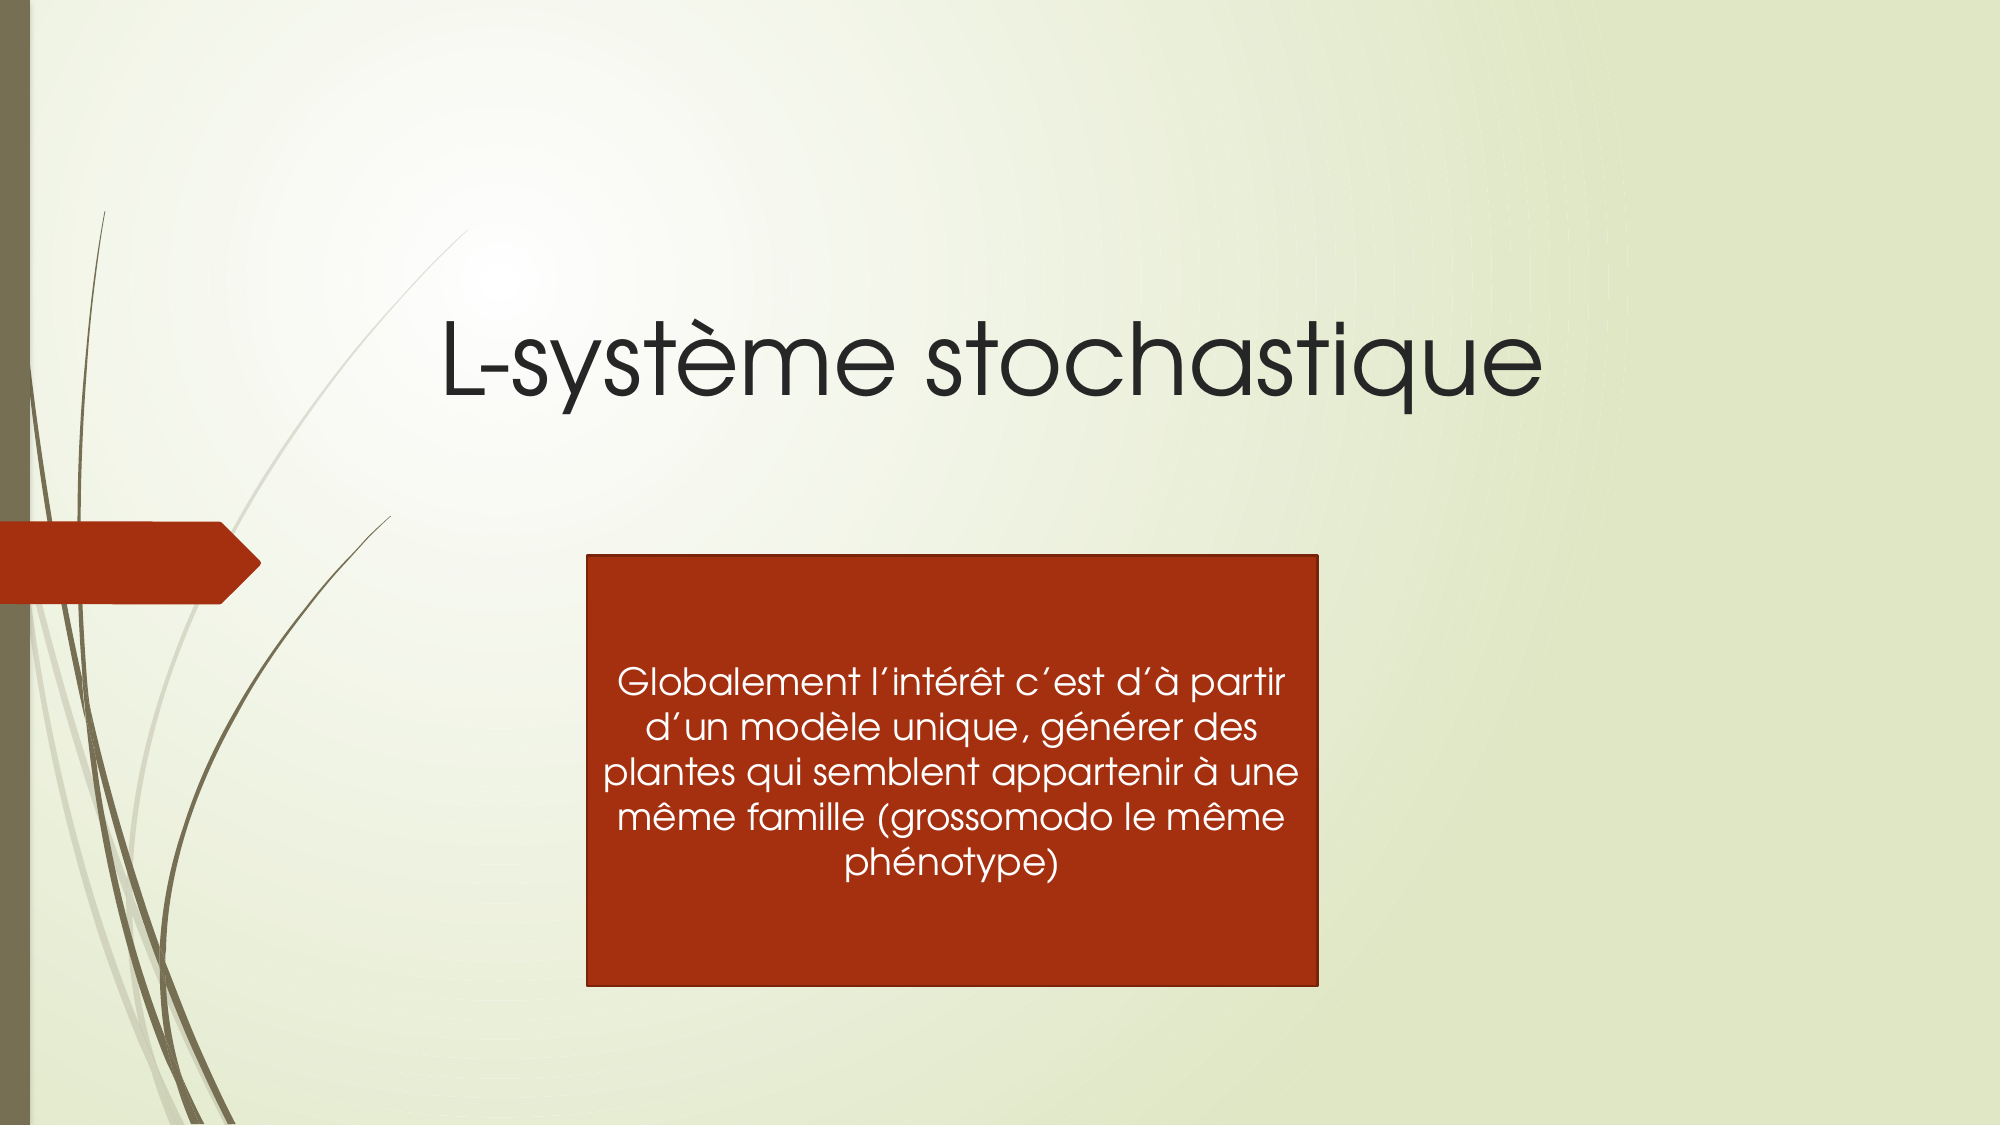

# L-système stochastique
Globalement l’intérêt c’est d’à partir d’un modèle unique, générer des plantes qui semblent appartenir à une même famille (grossomodo le même phénotype)